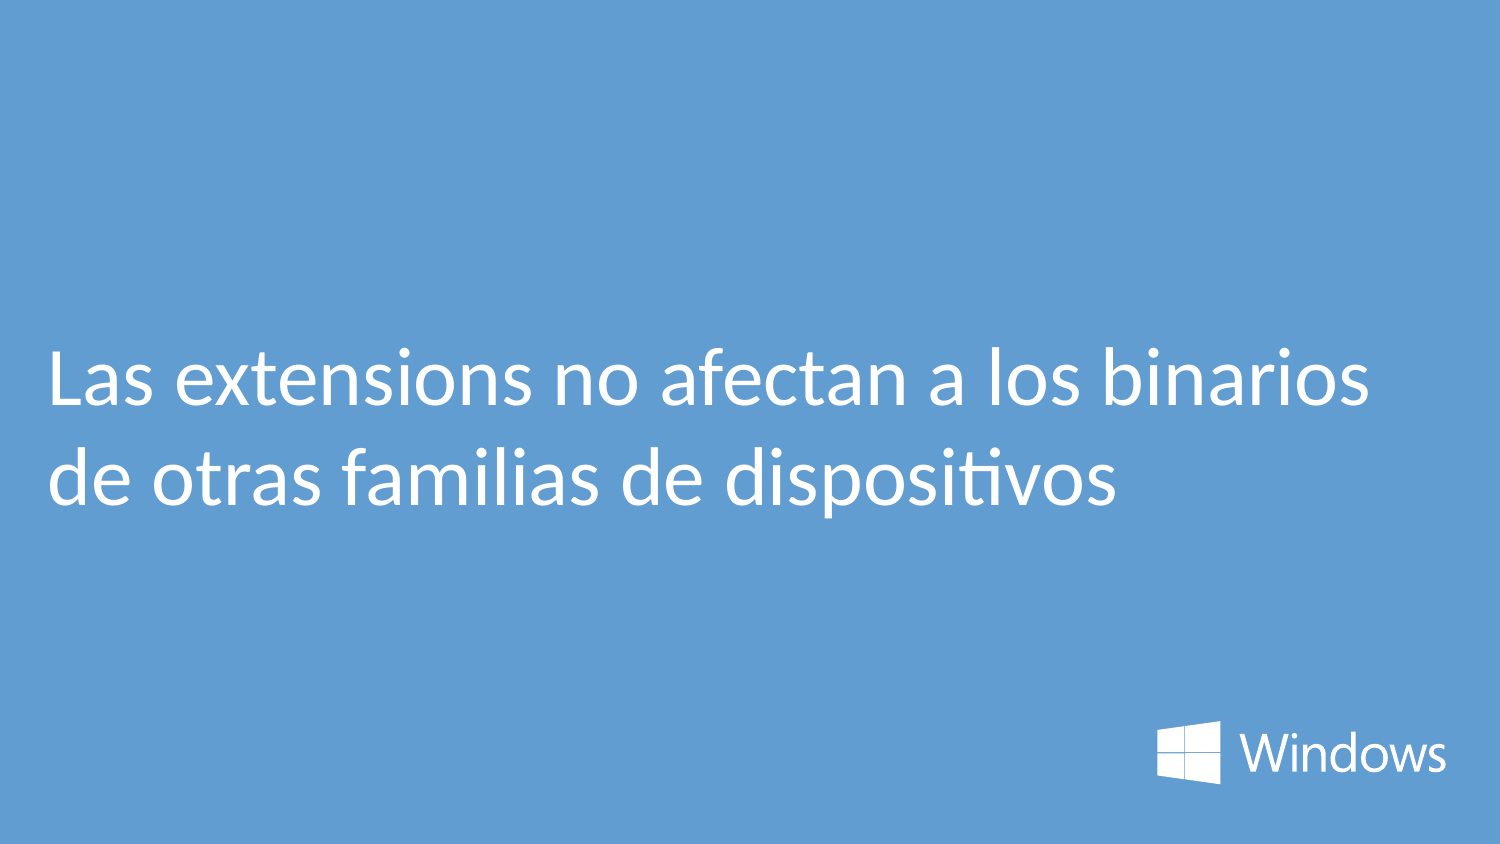

# Las extensions no afectan a los binarios de otras familias de dispositivos